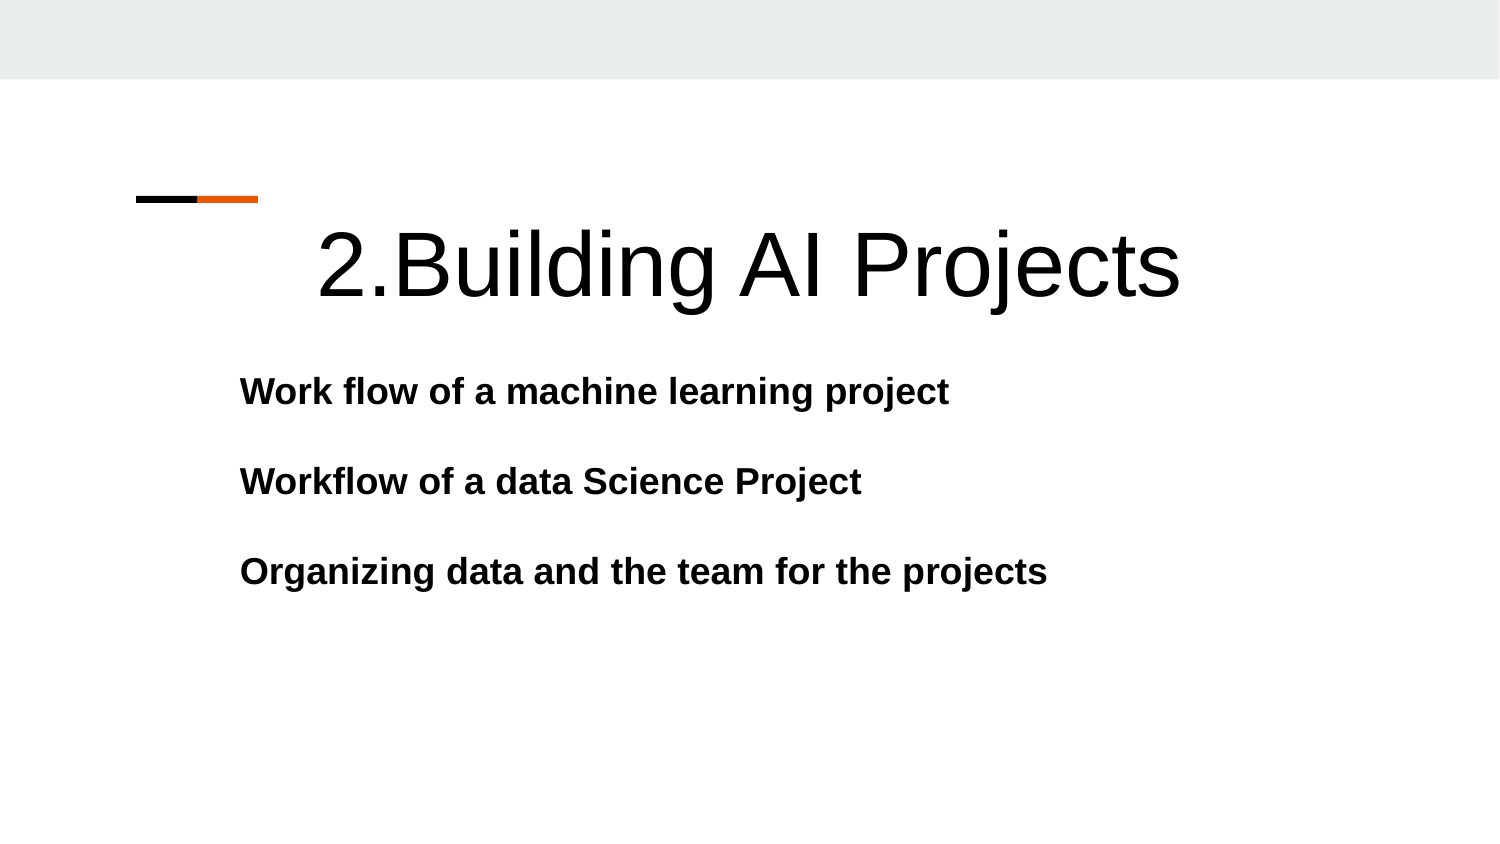

2.Building AI Projects
Work flow of a machine learning project

Workflow of a data Science Project

Organizing data and the team for the projects